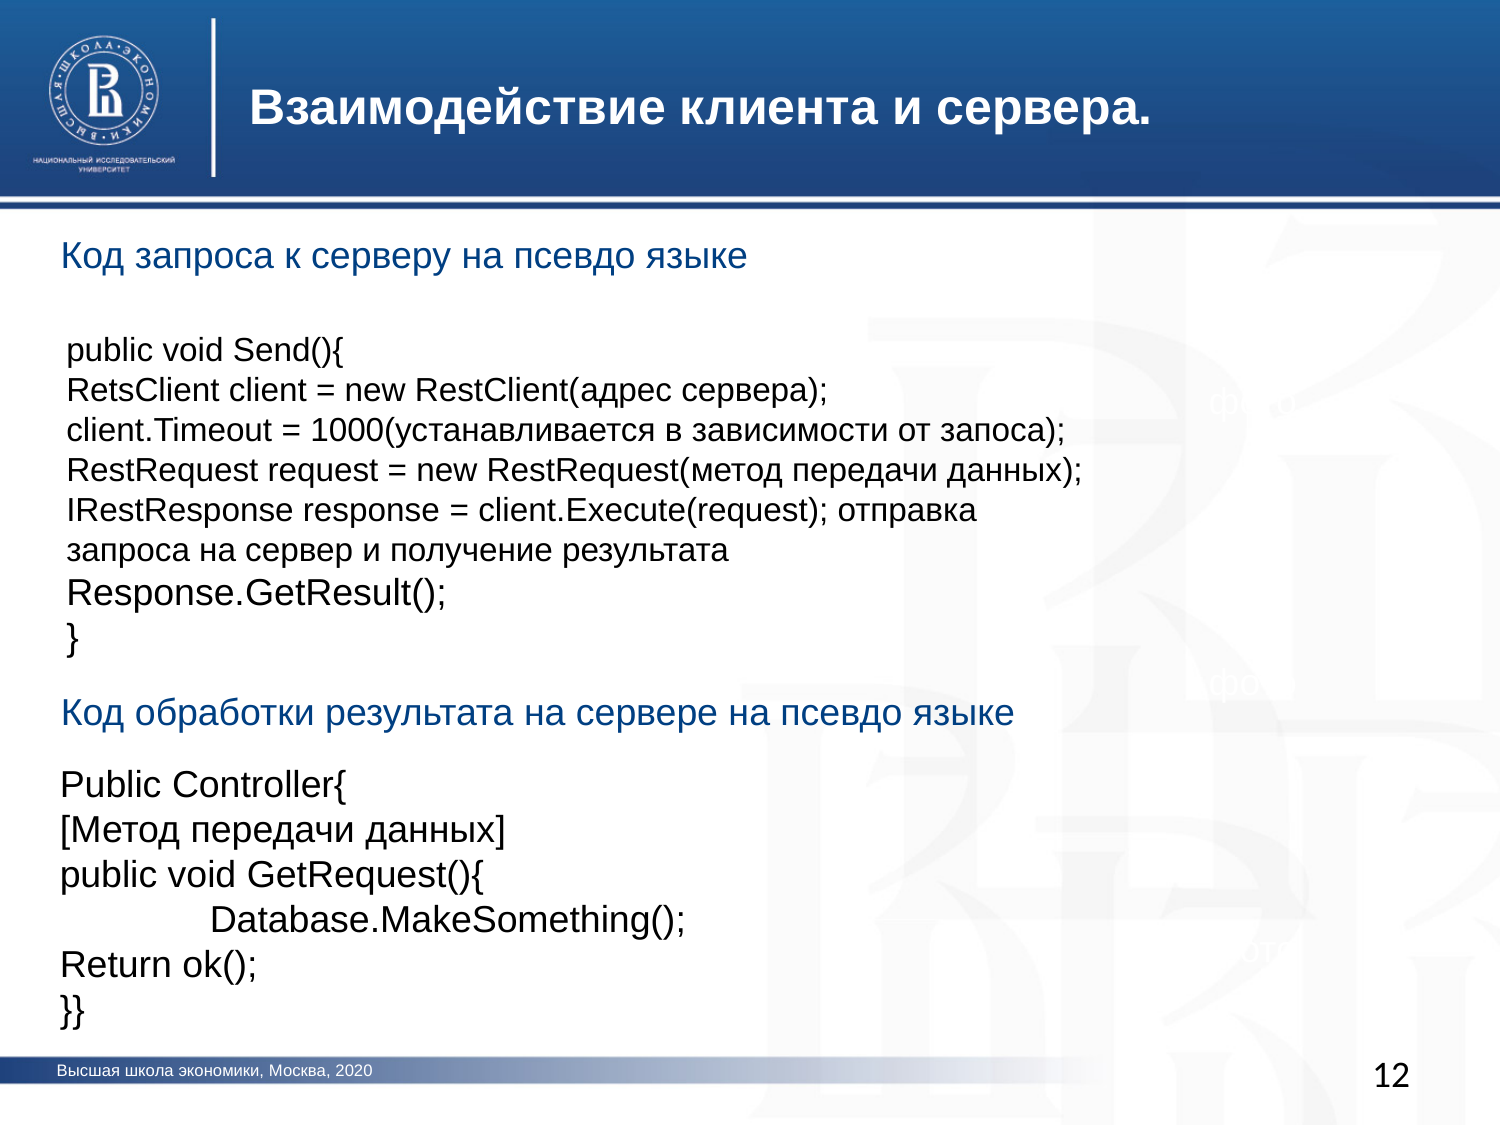

Взаимодействие клиента и сервера.
Код запроса к серверу на псевдо языке
public void Send(){
RetsClient client = new RestClient(адрес сервера);
client.Timeout = 1000(устанавливается в зависимости от запоса);
RestRequest request = new RestRequest(метод передачи данных);
IRestResponse response = client.Execute(request); отправка
запроса на сервер и получение результата
Response.GetResult();
}
фото
фото
Код обработки результата на сервере на псевдо языке
Public Controller{
[Метод передачи данных]
public void GetRequest(){
	Database.MakeSomething();
Return ok();
}}
фото
12
Высшая школа экономики, Москва, 2020